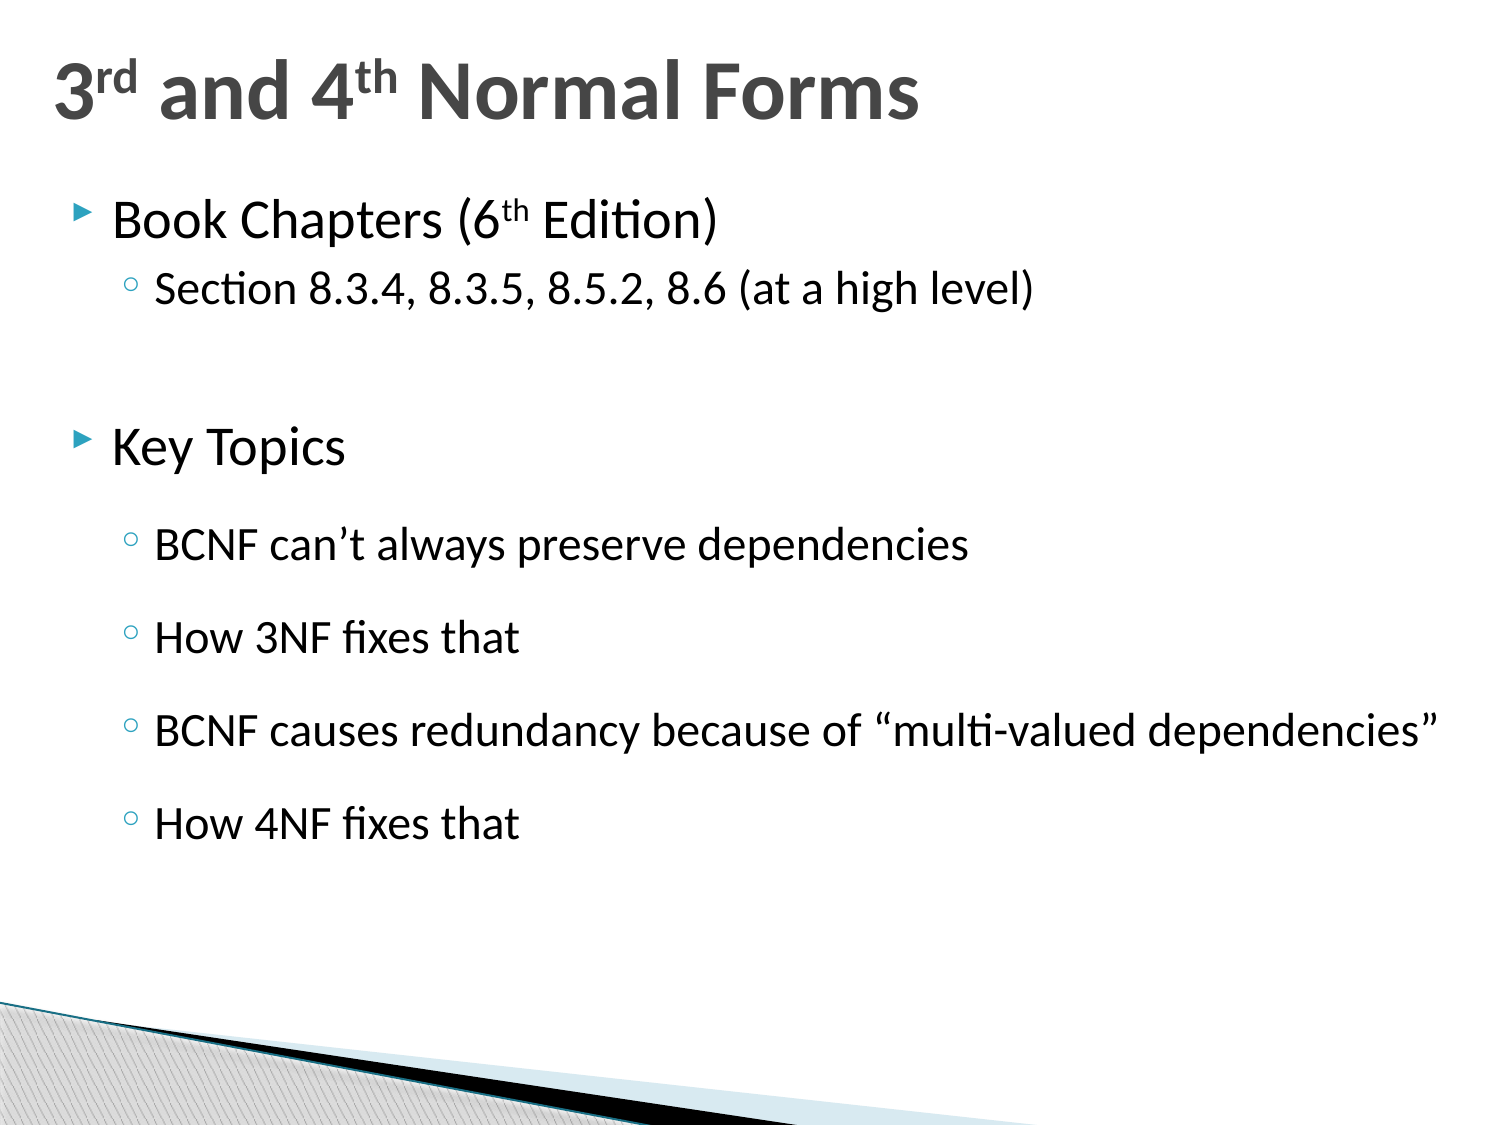

# 3rd and 4th Normal Forms
Book Chapters (6th Edition)
Section 8.3.4, 8.3.5, 8.5.2, 8.6 (at a high level)

Key Topics
BCNF can’t always preserve dependencies
How 3NF fixes that
BCNF causes redundancy because of “multi-valued dependencies”
How 4NF fixes that